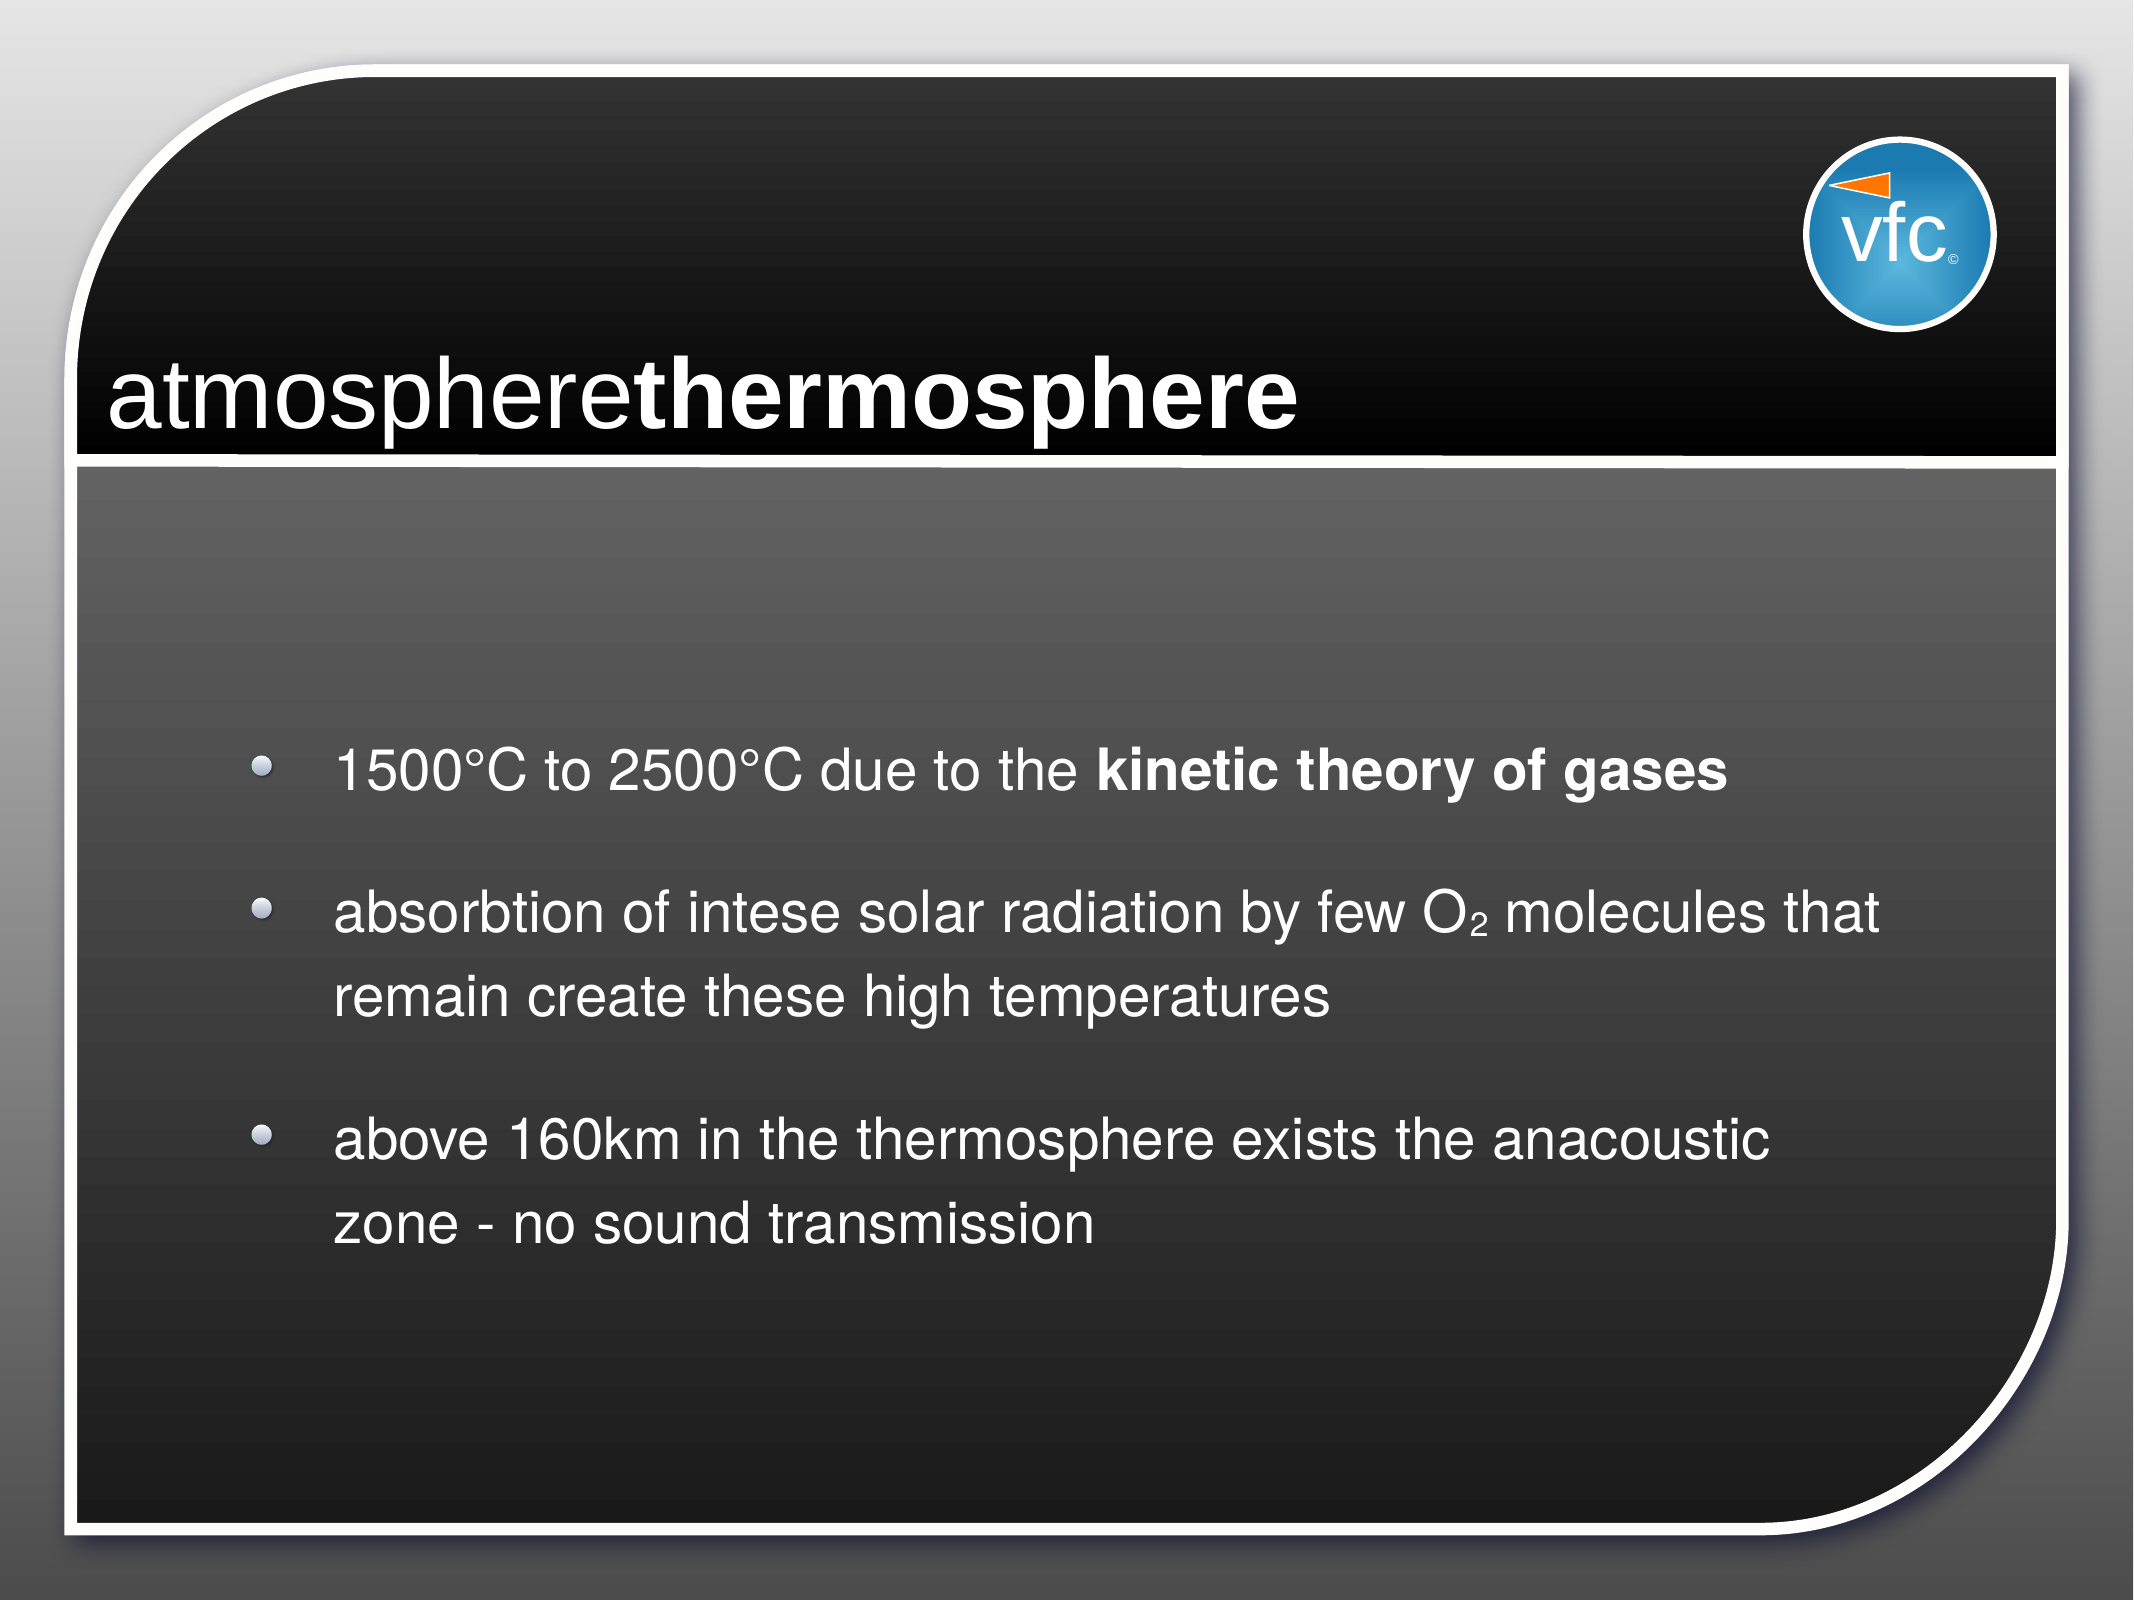

vfc©

# atmospherethermosphere
1500°C to 2500°C due to the kinetic theory of gases
absorbtion of intese solar radiation by few O2 molecules that remain create these high temperatures
above 160km in the thermosphere exists the anacoustic zone - no sound transmission